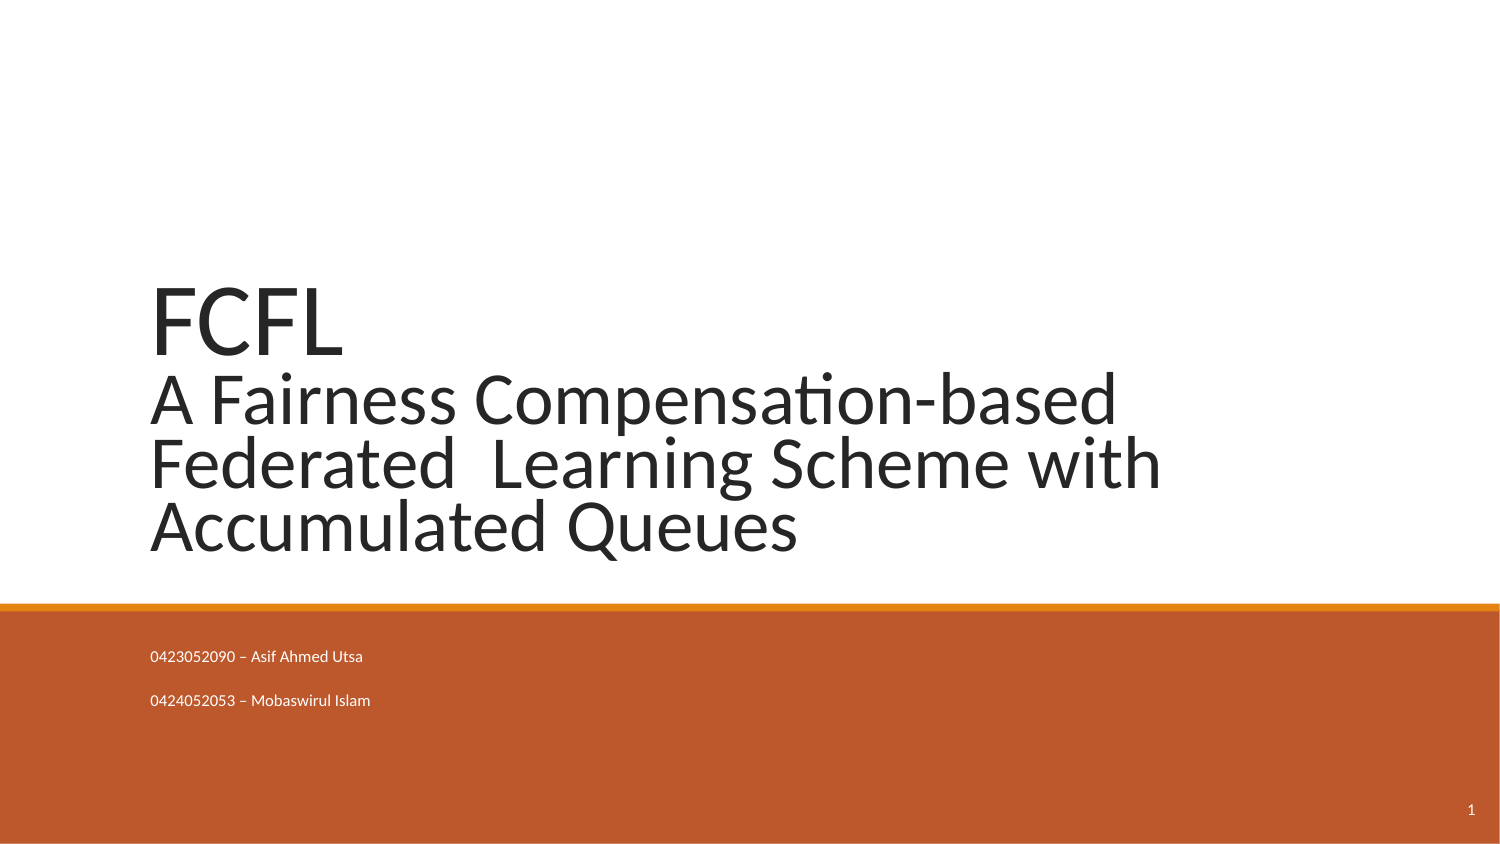

# FCFL A Fairness Compensation-based Federated  Learning Scheme with Accumulated Queues

0423052090 – Asif Ahmed Utsa
0424052053 – Mobaswirul Islam
1